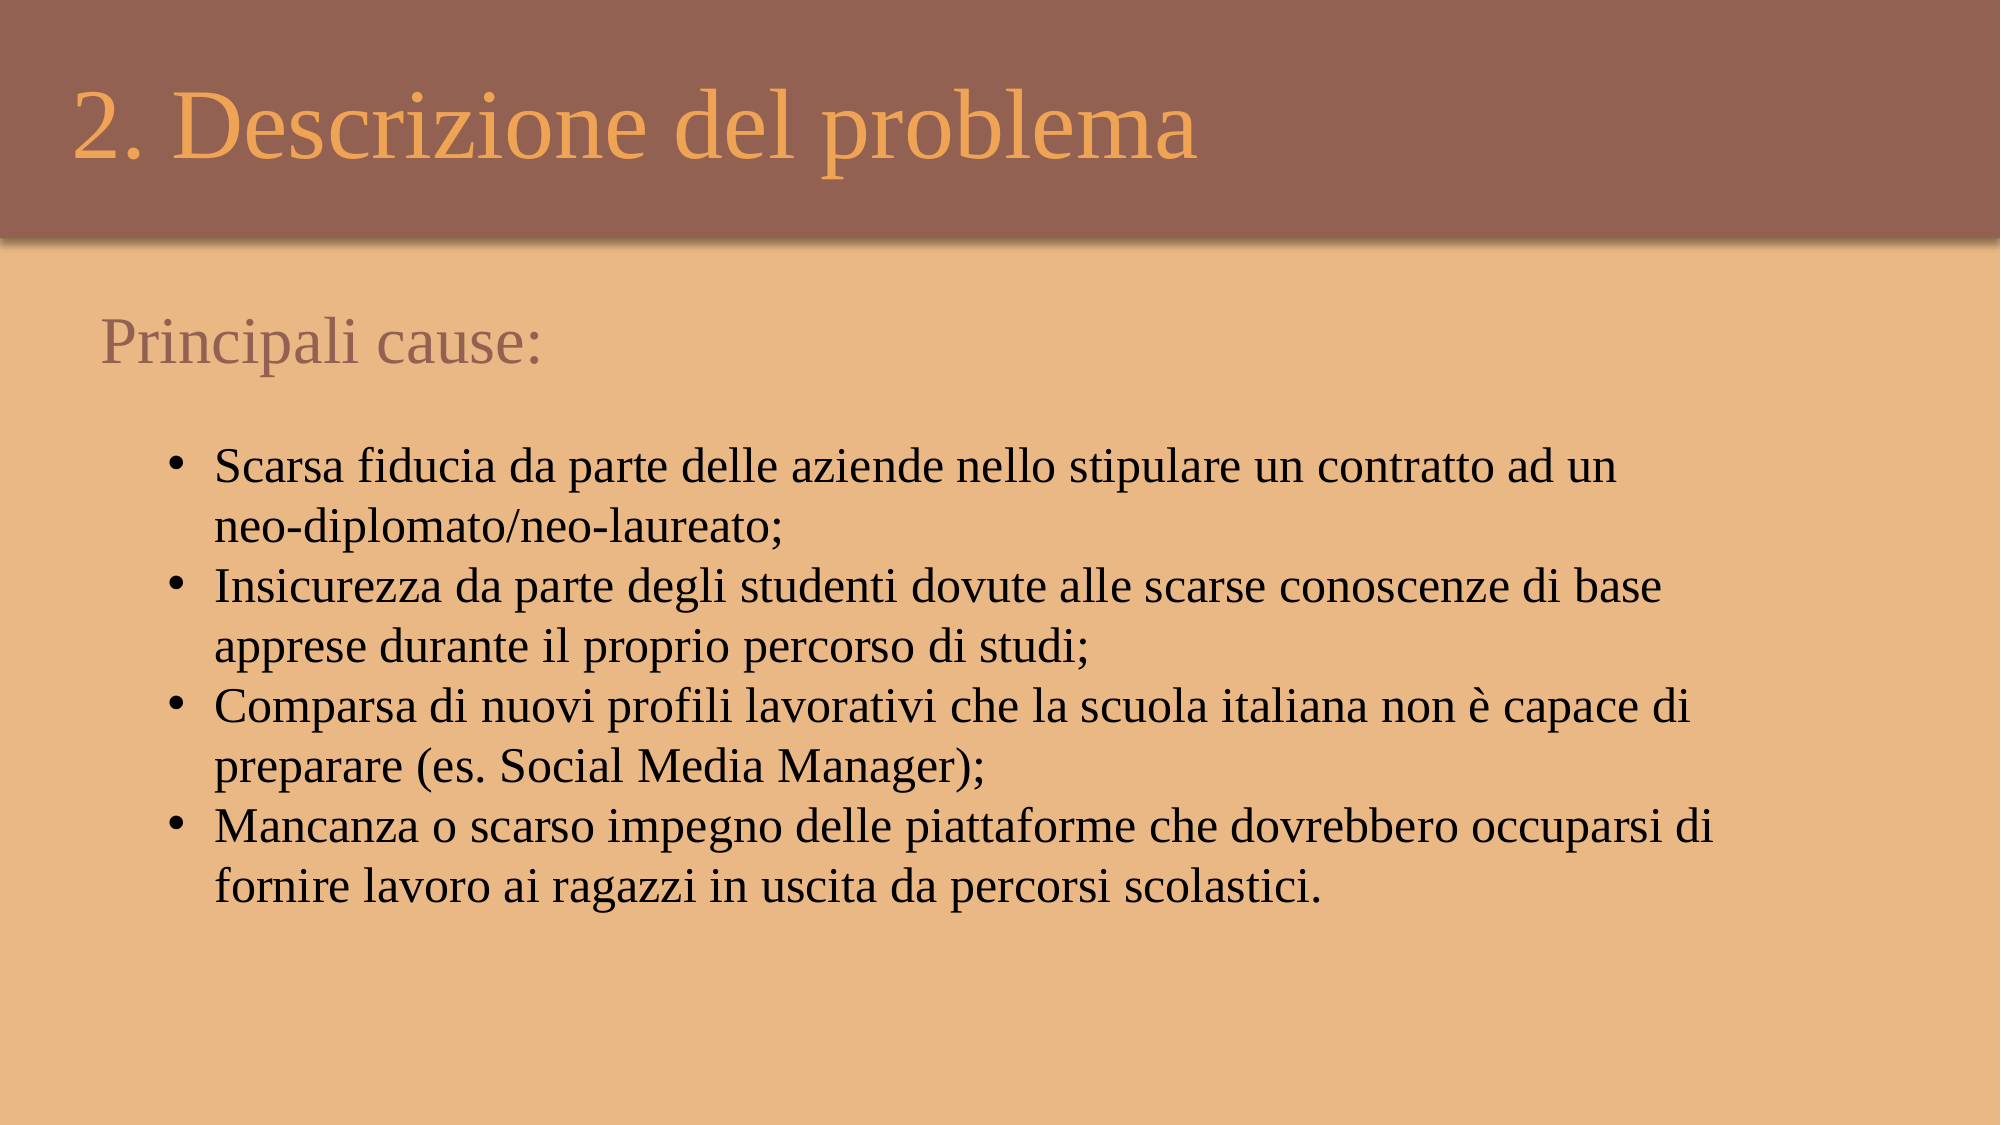

2. Descrizione del problema
Principali cause:
Scarsa fiducia da parte delle aziende nello stipulare un contratto ad un       neo-diplomato/neo-laureato;
Insicurezza da parte degli studenti dovute alle scarse conoscenze di base apprese durante il proprio percorso di studi;
Comparsa di nuovi profili lavorativi che la scuola italiana non è capace di preparare (es. Social Media Manager);
Mancanza o scarso impegno delle piattaforme che dovrebbero occuparsi di fornire lavoro ai ragazzi in uscita da percorsi scolastici.